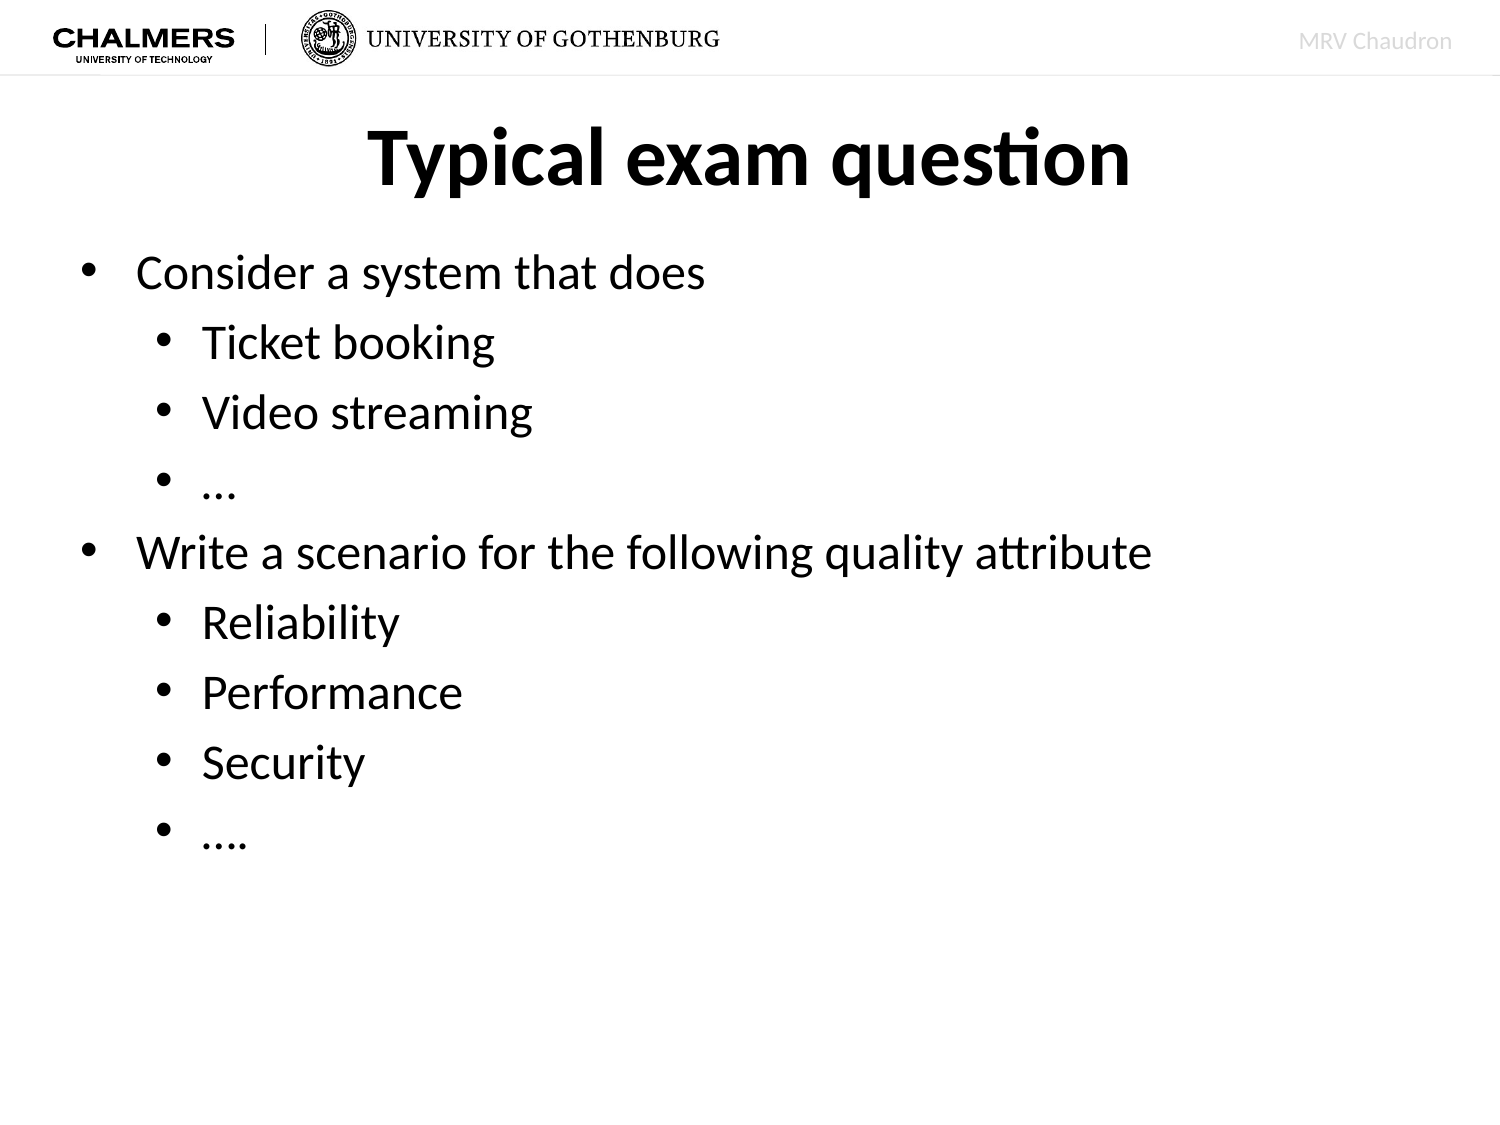

# Typical exam question
Consider a system that does
Ticket booking
Video streaming
…
Write a scenario for the following quality attribute
Reliability
Performance
Security
….